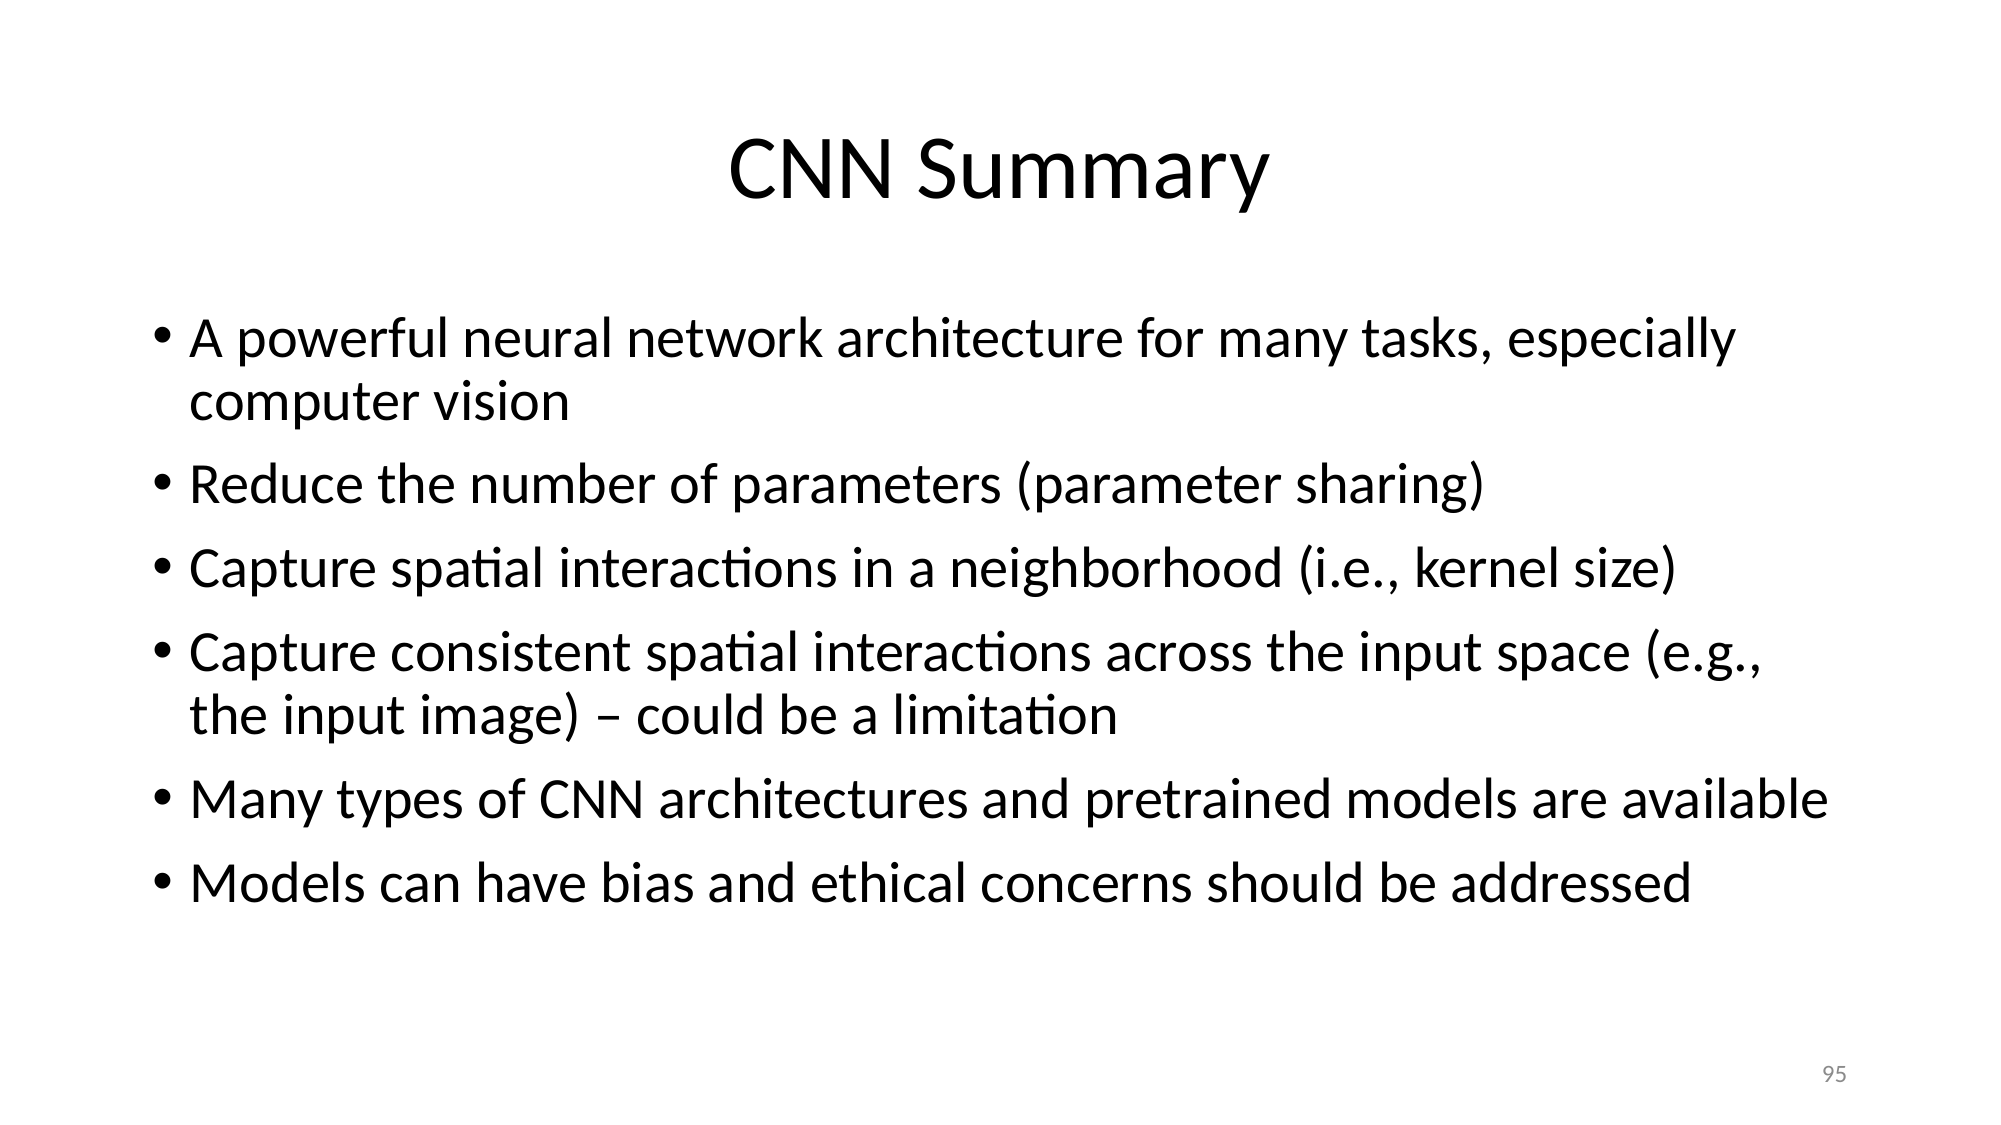

# CNN Summary
A powerful neural network architecture for many tasks, especially computer vision
Reduce the number of parameters (parameter sharing)
Capture spatial interactions in a neighborhood (i.e., kernel size)
Capture consistent spatial interactions across the input space (e.g., the input image) – could be a limitation
Many types of CNN architectures and pretrained models are available
Models can have bias and ethical concerns should be addressed
95